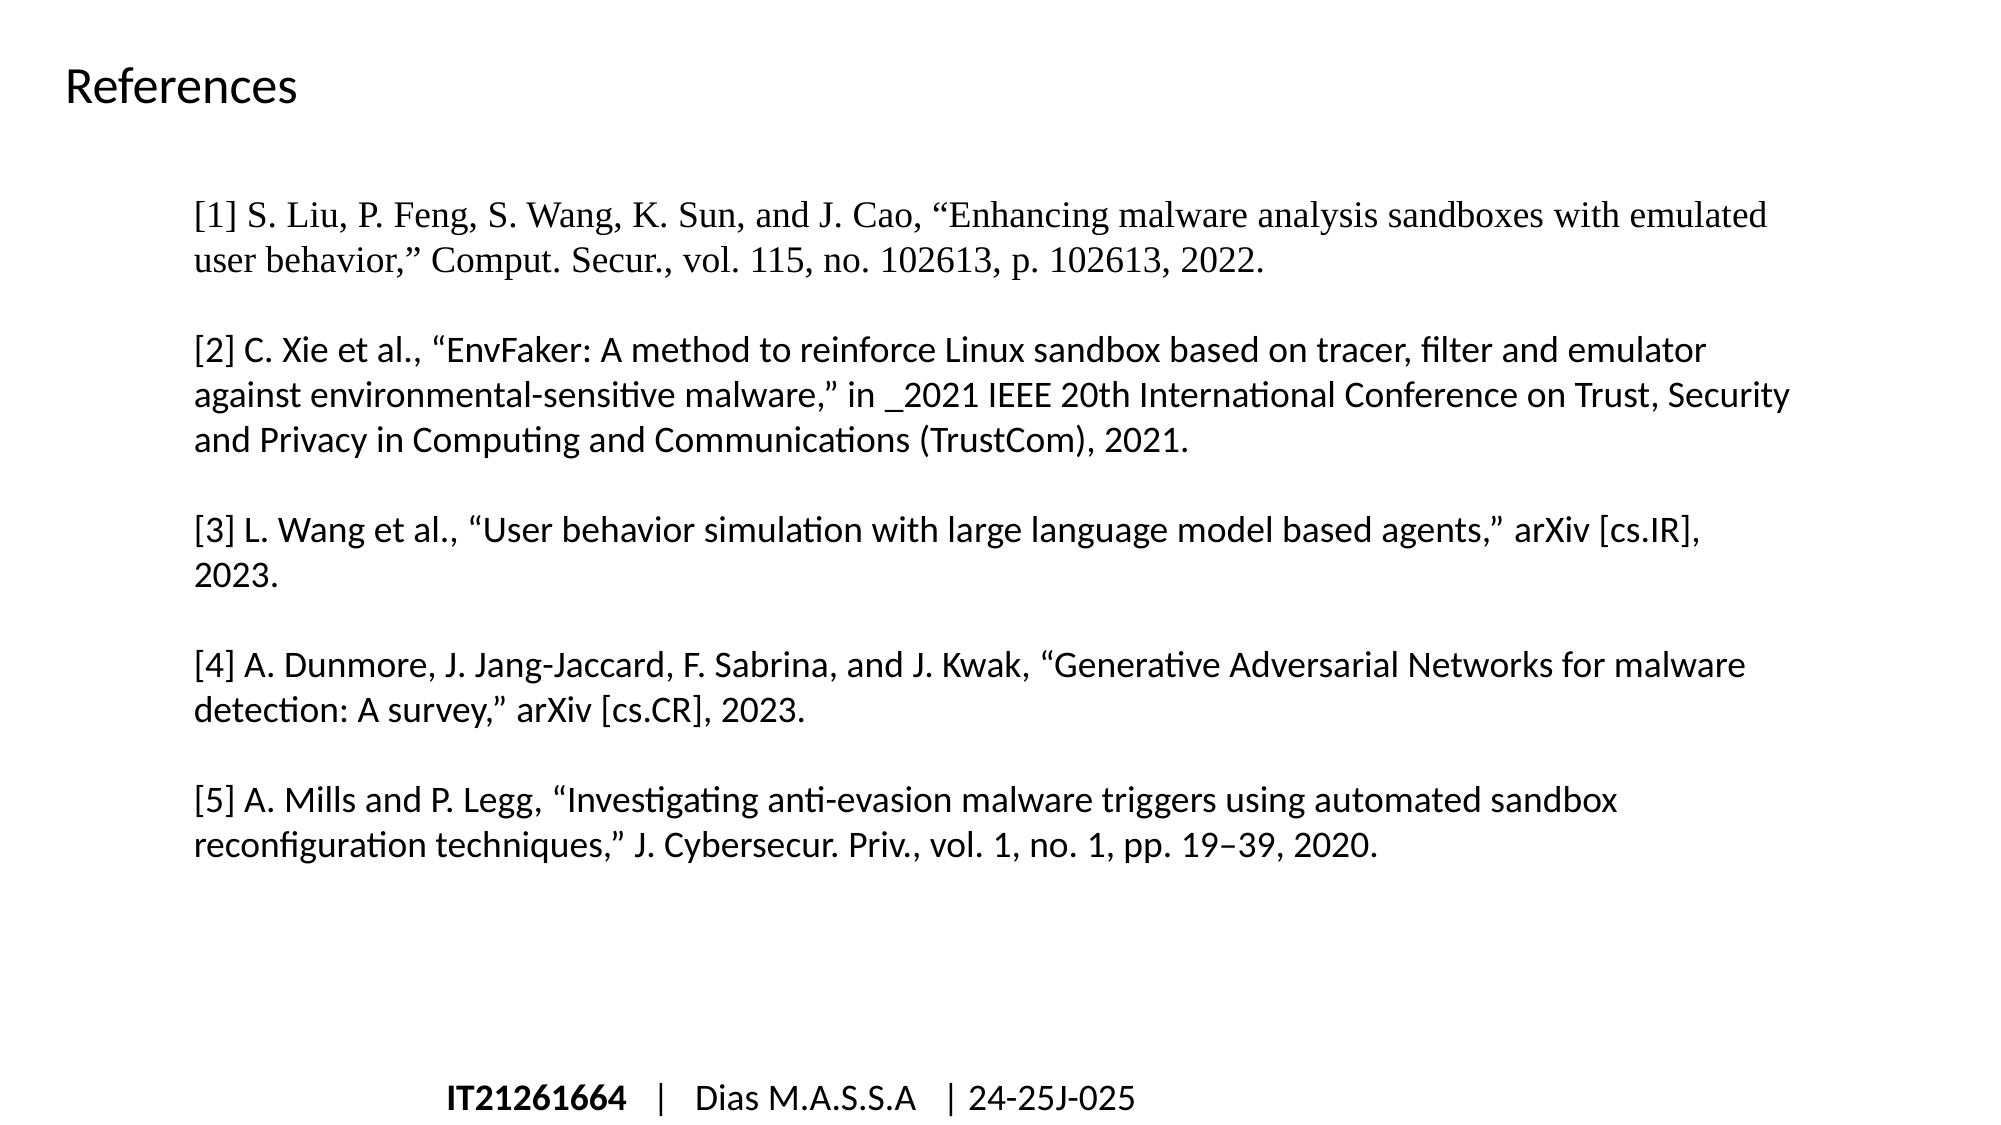

# References
[1] S. Liu, P. Feng, S. Wang, K. Sun, and J. Cao, “Enhancing malware analysis sandboxes with emulated user behavior,” Comput. Secur., vol. 115, no. 102613, p. 102613, 2022.

[2] C. Xie et al., “EnvFaker: A method to reinforce Linux sandbox based on tracer, filter and emulator against environmental-sensitive malware,” in _2021 IEEE 20th International Conference on Trust, Security and Privacy in Computing and Communications (TrustCom), 2021.

[3] L. Wang et al., “User behavior simulation with large language model based agents,” arXiv [cs.IR], 2023.

[4] A. Dunmore, J. Jang-Jaccard, F. Sabrina, and J. Kwak, “Generative Adversarial Networks for malware detection: A survey,” arXiv [cs.CR], 2023.

[5] A. Mills and P. Legg, “Investigating anti-evasion malware triggers using automated sandbox reconfiguration techniques,” J. Cybersecur. Priv., vol. 1, no. 1, pp. 19–39, 2020.

IT21261664   |   Dias M.A.S.S.A   | 24-25J-025